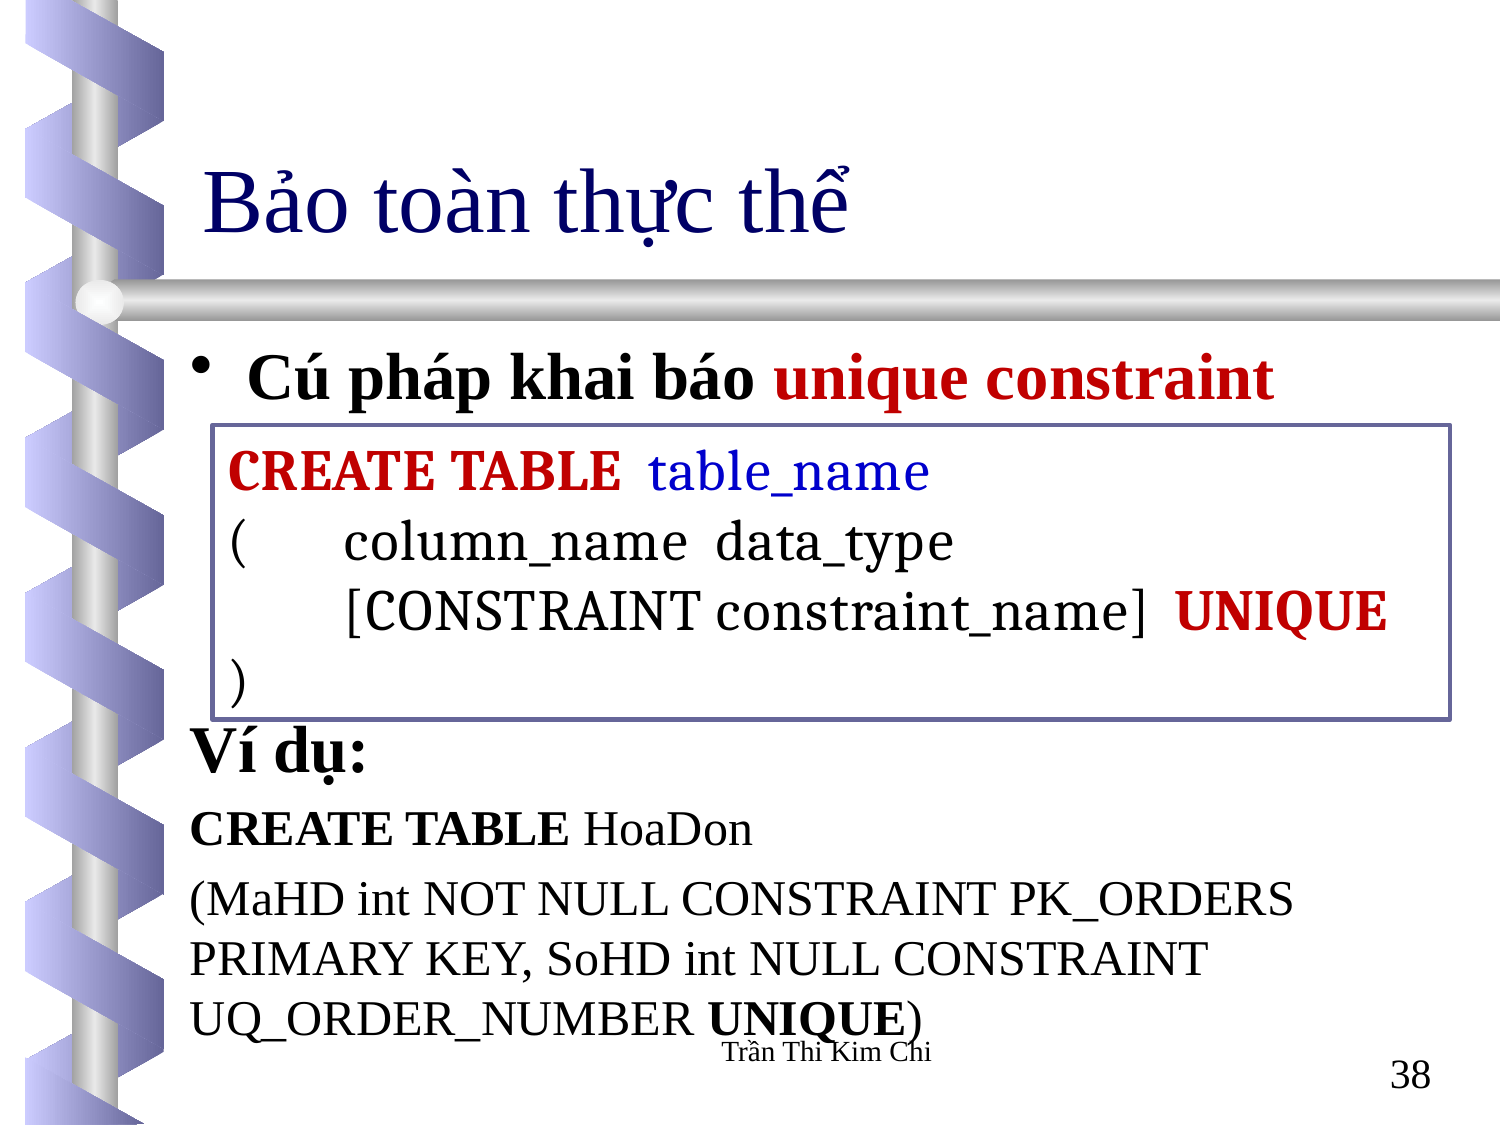

# Bảo toàn thực thể
Cú pháp khai báo unique constraint

Ví dụ:
CREATE TABLE HoaDon
(MaHD int NOT NULL CONSTRAINT PK_ORDERS PRIMARY KEY, SoHD int NULL CONSTRAINT UQ_ORDER_NUMBER UNIQUE)

CREATE TABLE  table_name
(	column_name  data_type
	[CONSTRAINT constraint_name]  UNIQUE
)
Trần Thi Kim Chi